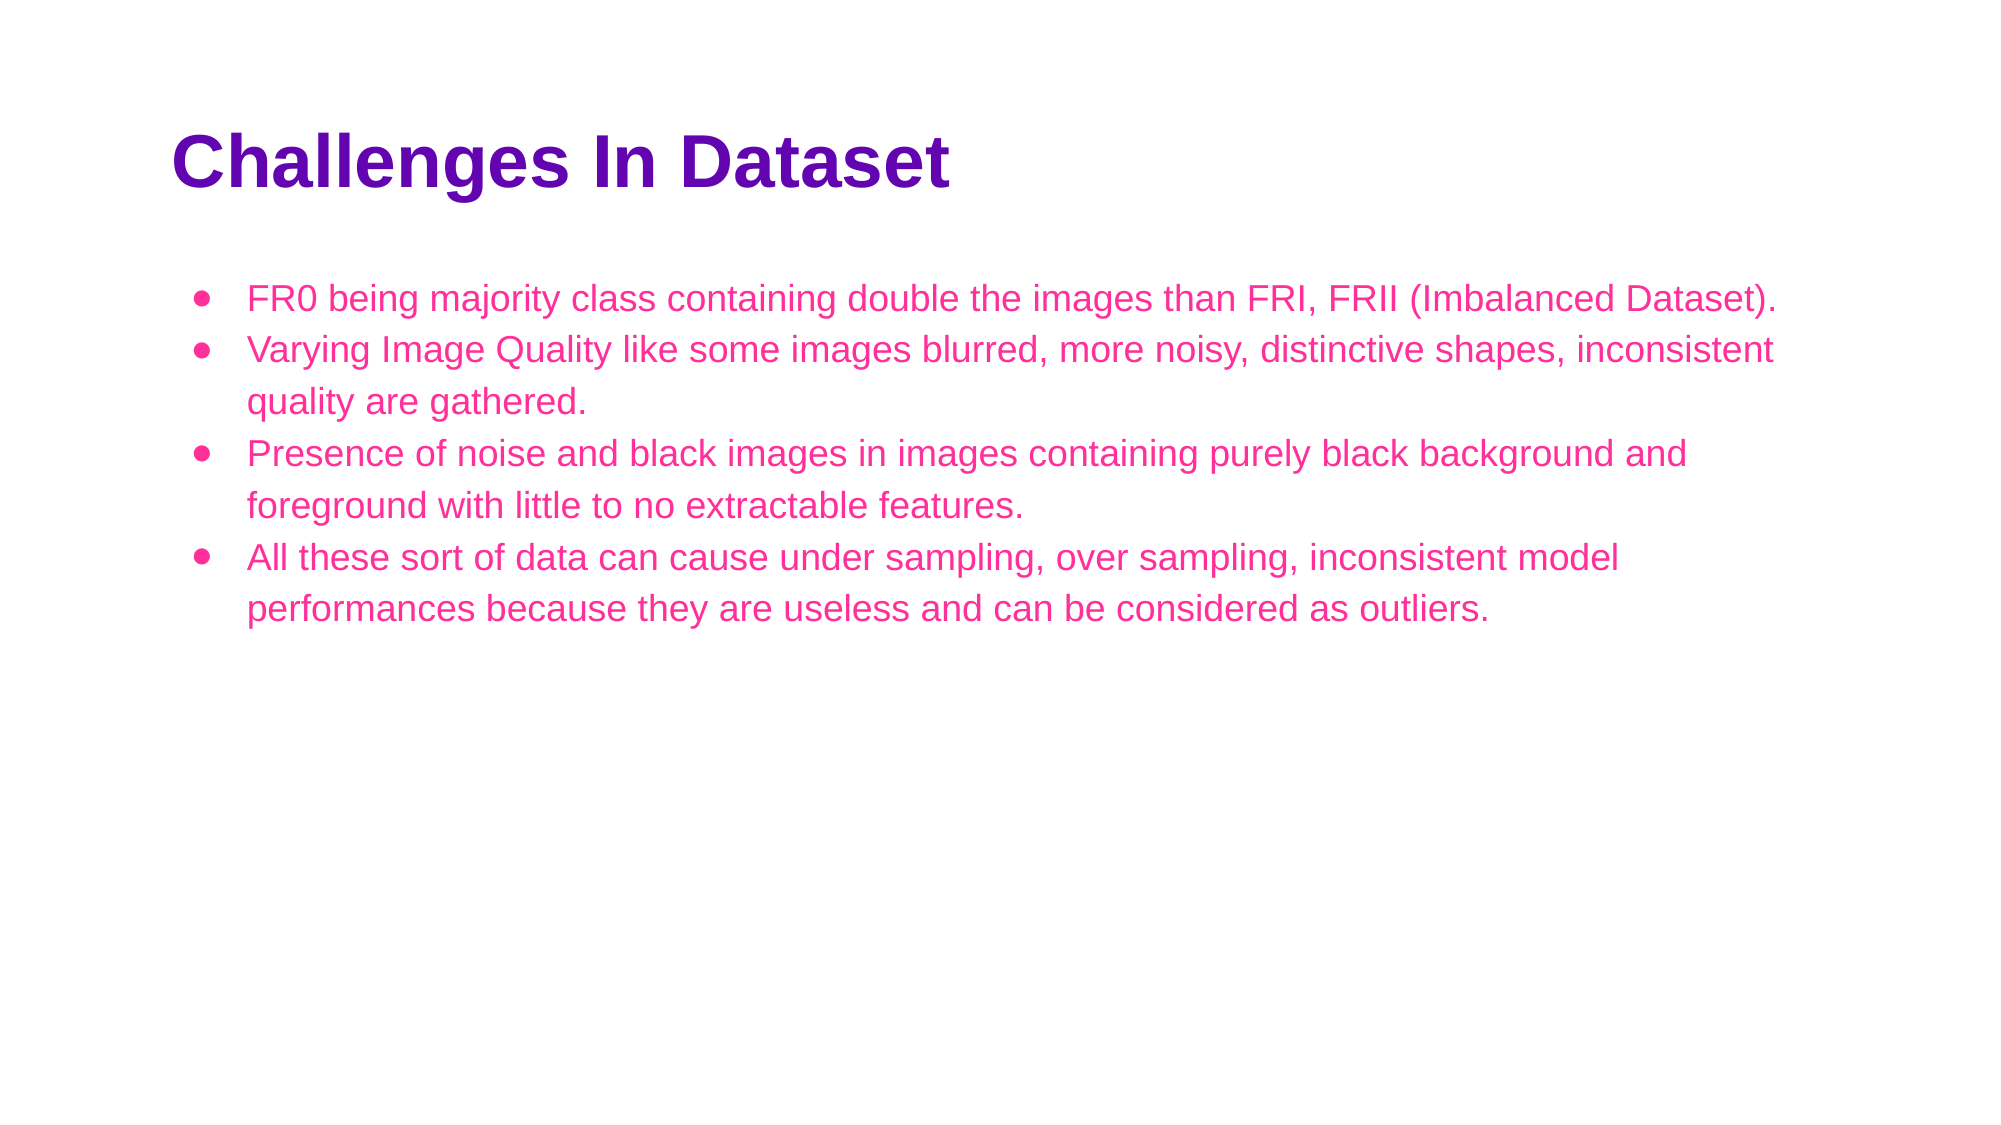

# Challenges In Dataset
FR0 being majority class containing double the images than FRI, FRII (Imbalanced Dataset).
Varying Image Quality like some images blurred, more noisy, distinctive shapes, inconsistent quality are gathered.
Presence of noise and black images in images containing purely black background and foreground with little to no extractable features.
All these sort of data can cause under sampling, over sampling, inconsistent model performances because they are useless and can be considered as outliers.